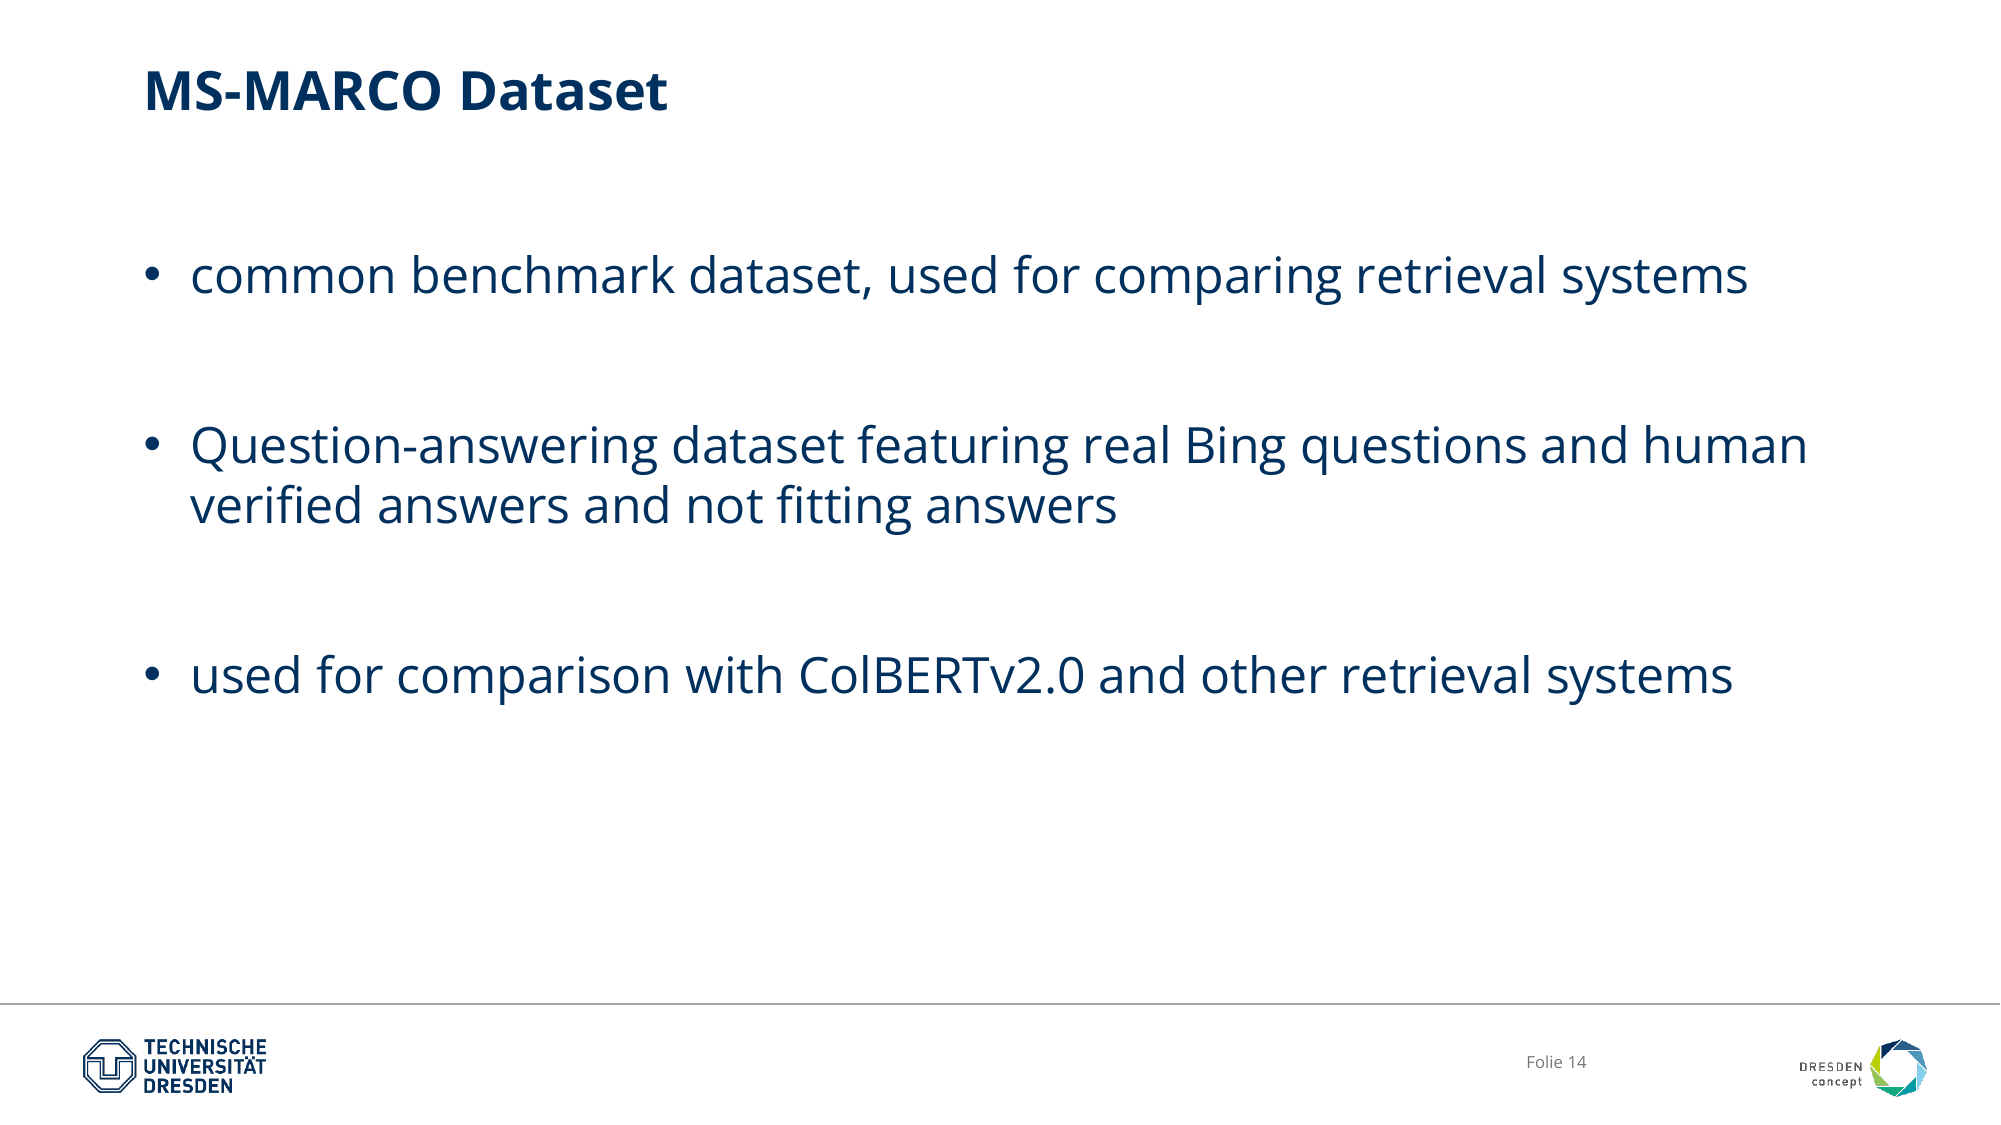

# MS-MARCO Dataset
common benchmark dataset, used for comparing retrieval systems

Question-answering dataset featuring real Bing questions and human verified answers and not fitting answers

used for comparison with ColBERTv2.0 and other retrieval systems